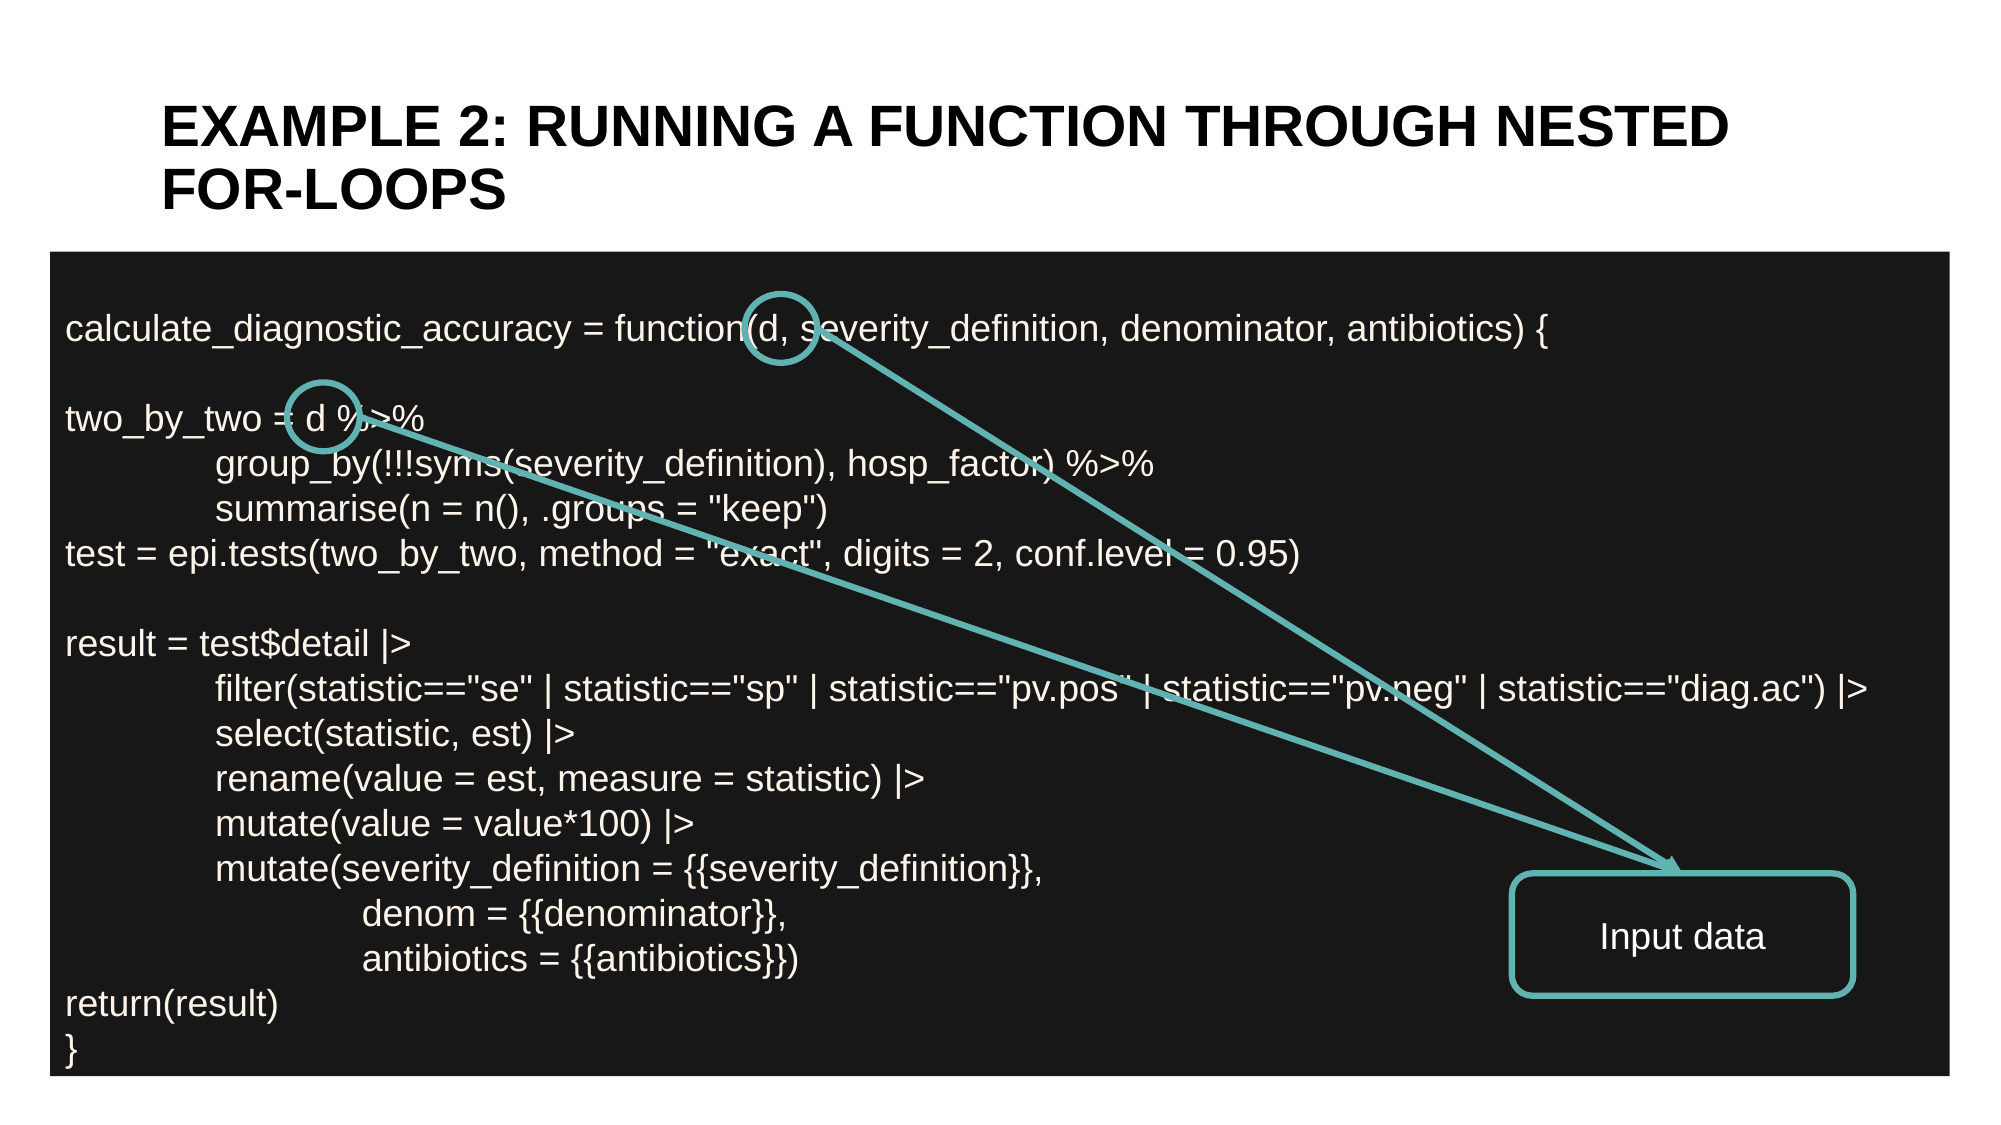

# Example 2: running a function through nested for-loops

calculate_diagnostic_accuracy = function(d, severity_definition, denominator, antibiotics) {

two_by_two = d %>%
	group_by(!!!syms(severity_definition), hosp_factor) %>%
	summarise(n = n(), .groups = "keep")
test = epi.tests(two_by_two, method = "exact", digits = 2, conf.level = 0.95)

result = test$detail |>
	filter(statistic=="se" | statistic=="sp" | statistic=="pv.pos" | statistic=="pv.neg" | statistic=="diag.ac") |>
	select(statistic, est) |>
	rename(value = est, measure = statistic) |>
	mutate(value = value*100) |>
	mutate(severity_definition = {{severity_definition}},
	              denom = {{denominator}},
	              antibiotics = {{antibiotics}})
return(result)
}

Input data
41